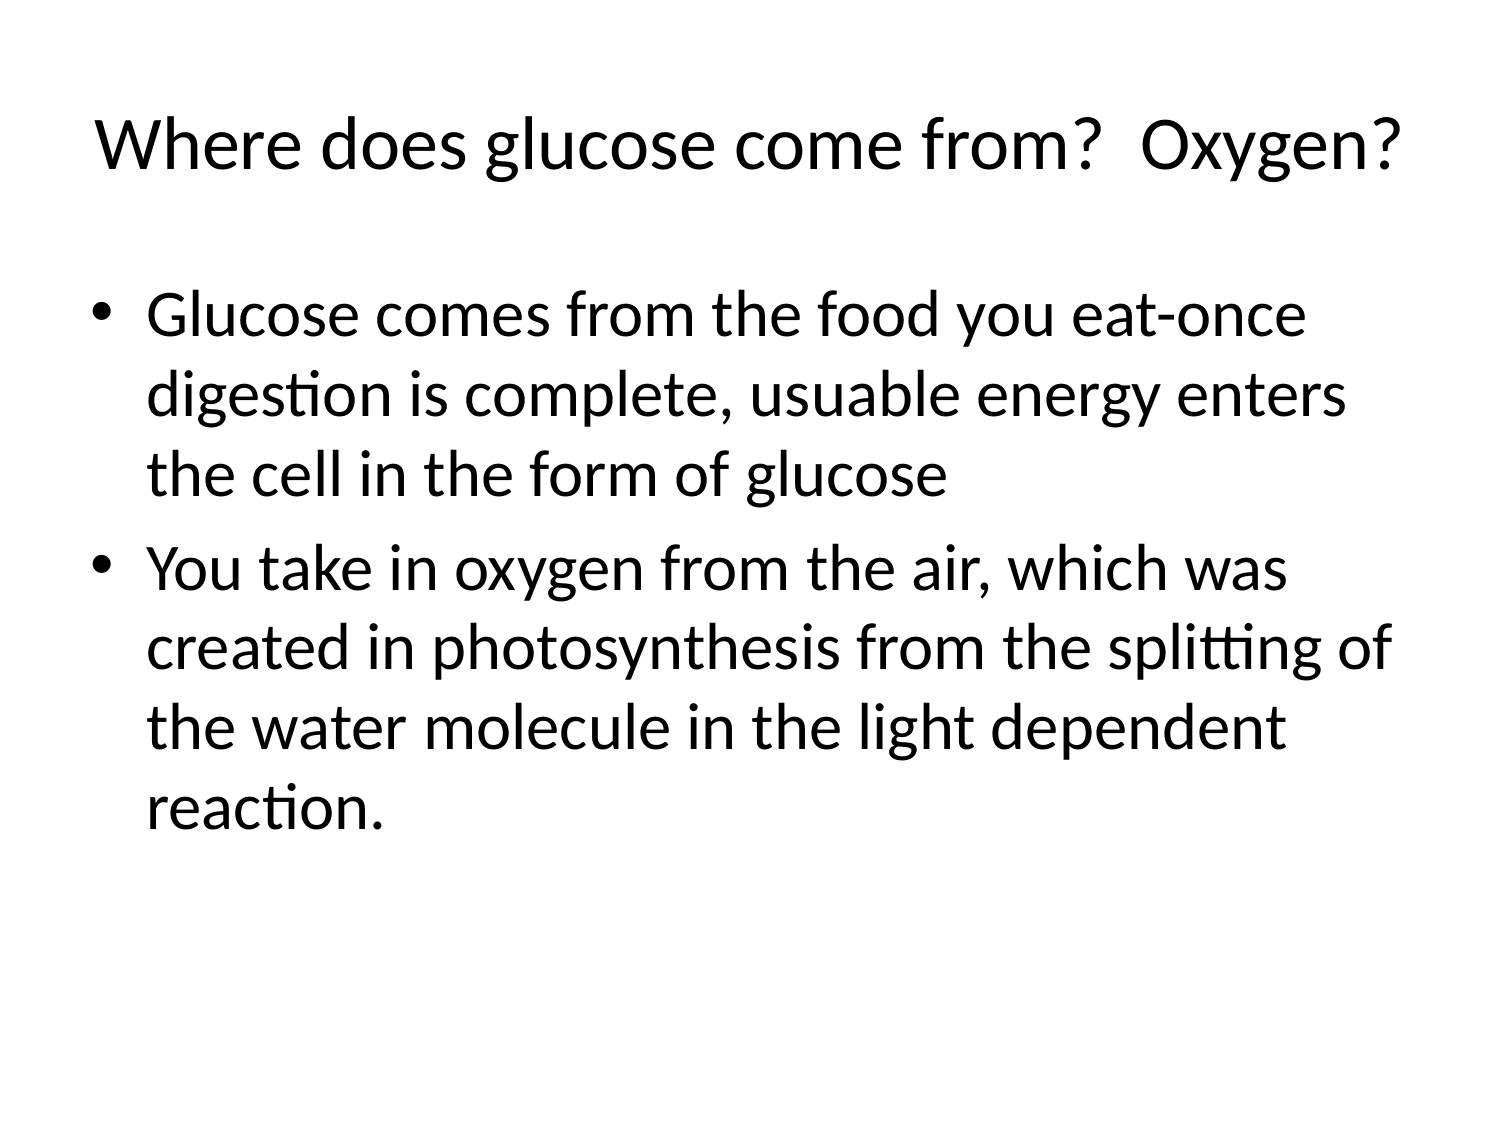

# Where does glucose come from?  Oxygen?
Glucose comes from the food you eat-once digestion is complete, usuable energy enters the cell in the form of glucose
You take in oxygen from the air, which was created in photosynthesis from the splitting of the water molecule in the light dependent reaction.